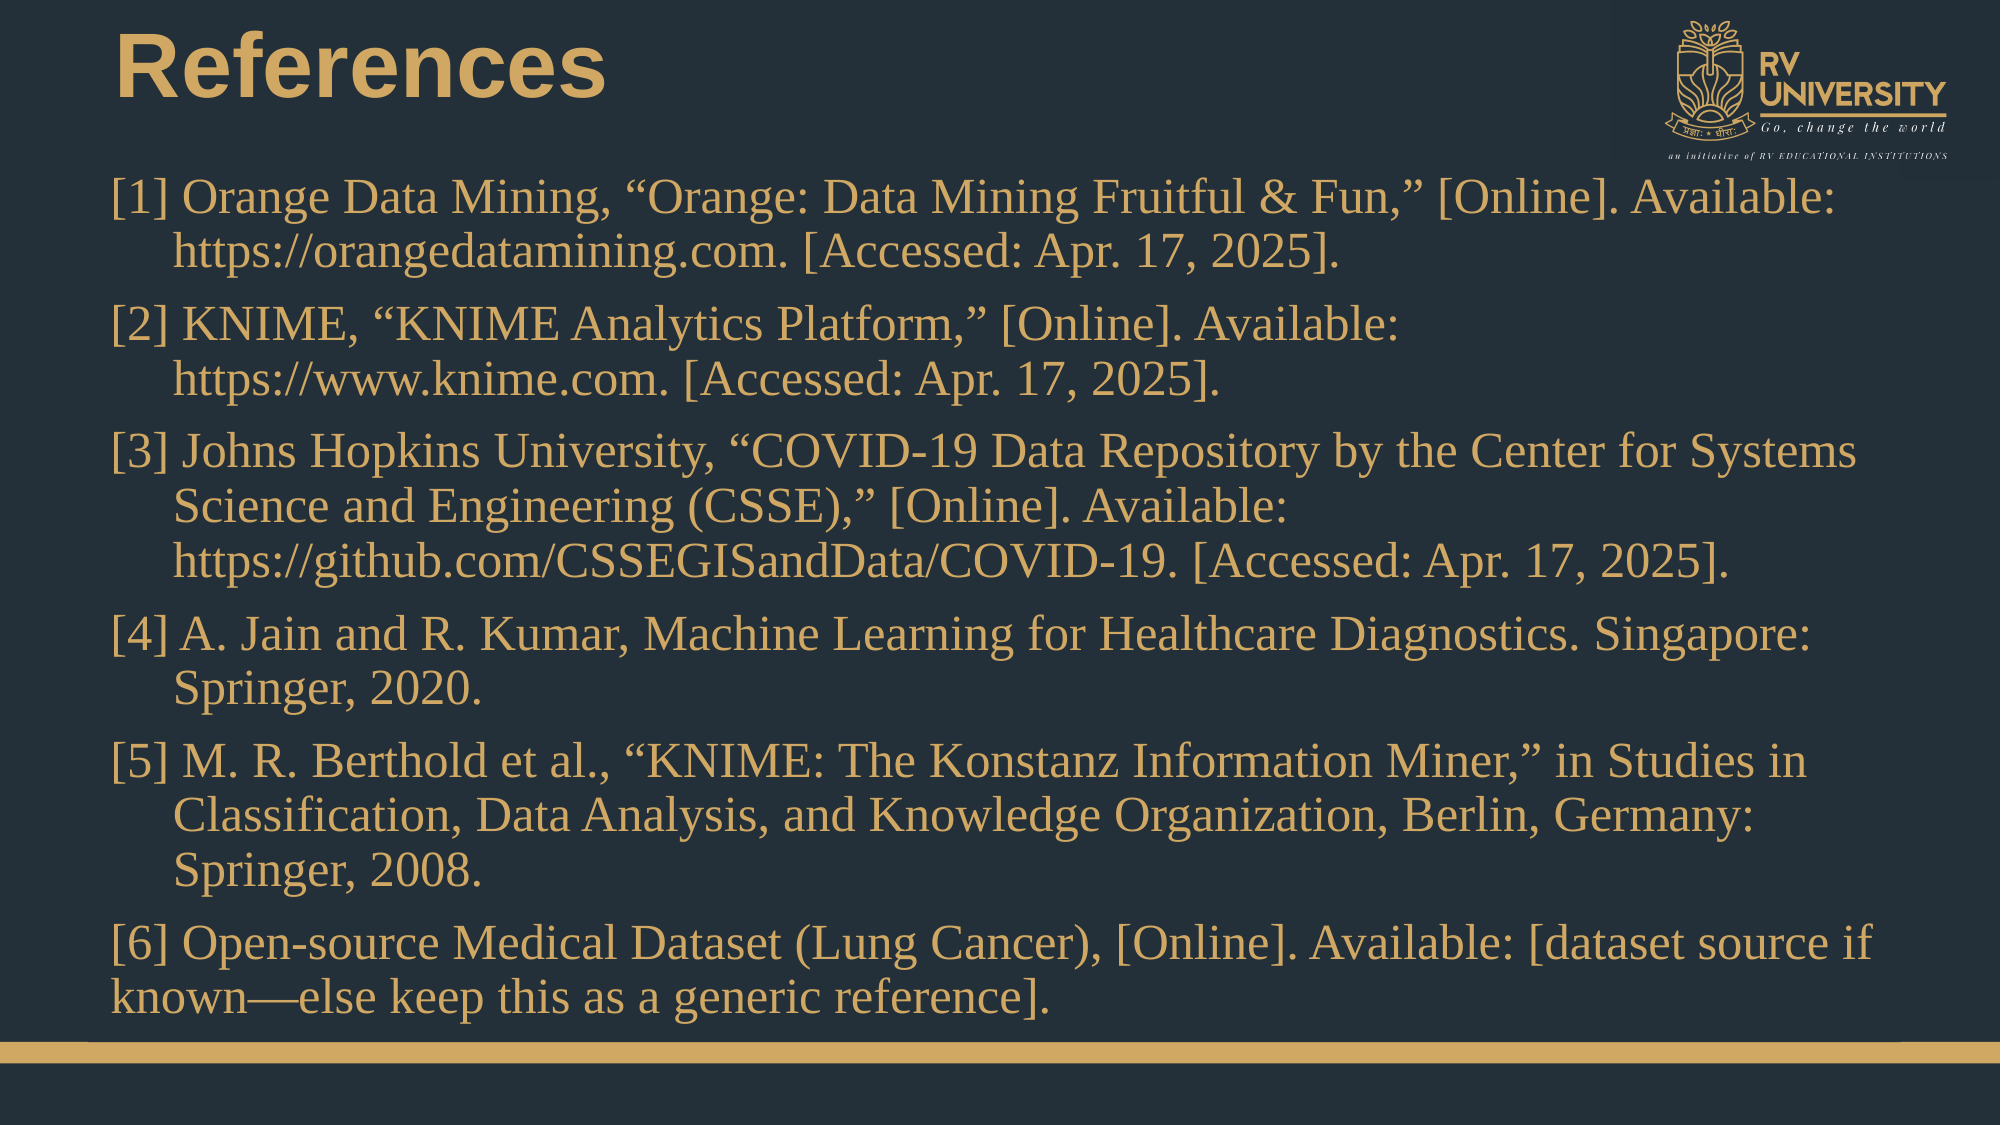

# References
[1] Orange Data Mining, “Orange: Data Mining Fruitful & Fun,” [Online]. Available: https://orangedatamining.com. [Accessed: Apr. 17, 2025].
[2] KNIME, “KNIME Analytics Platform,” [Online]. Available: https://www.knime.com. [Accessed: Apr. 17, 2025].
[3] Johns Hopkins University, “COVID-19 Data Repository by the Center for Systems Science and Engineering (CSSE),” [Online]. Available: https://github.com/CSSEGISandData/COVID-19. [Accessed: Apr. 17, 2025].
[4] A. Jain and R. Kumar, Machine Learning for Healthcare Diagnostics. Singapore: Springer, 2020.
[5] M. R. Berthold et al., “KNIME: The Konstanz Information Miner,” in Studies in Classification, Data Analysis, and Knowledge Organization, Berlin, Germany: Springer, 2008.
[6] Open-source Medical Dataset (Lung Cancer), [Online]. Available: [dataset source if known—else keep this as a generic reference].